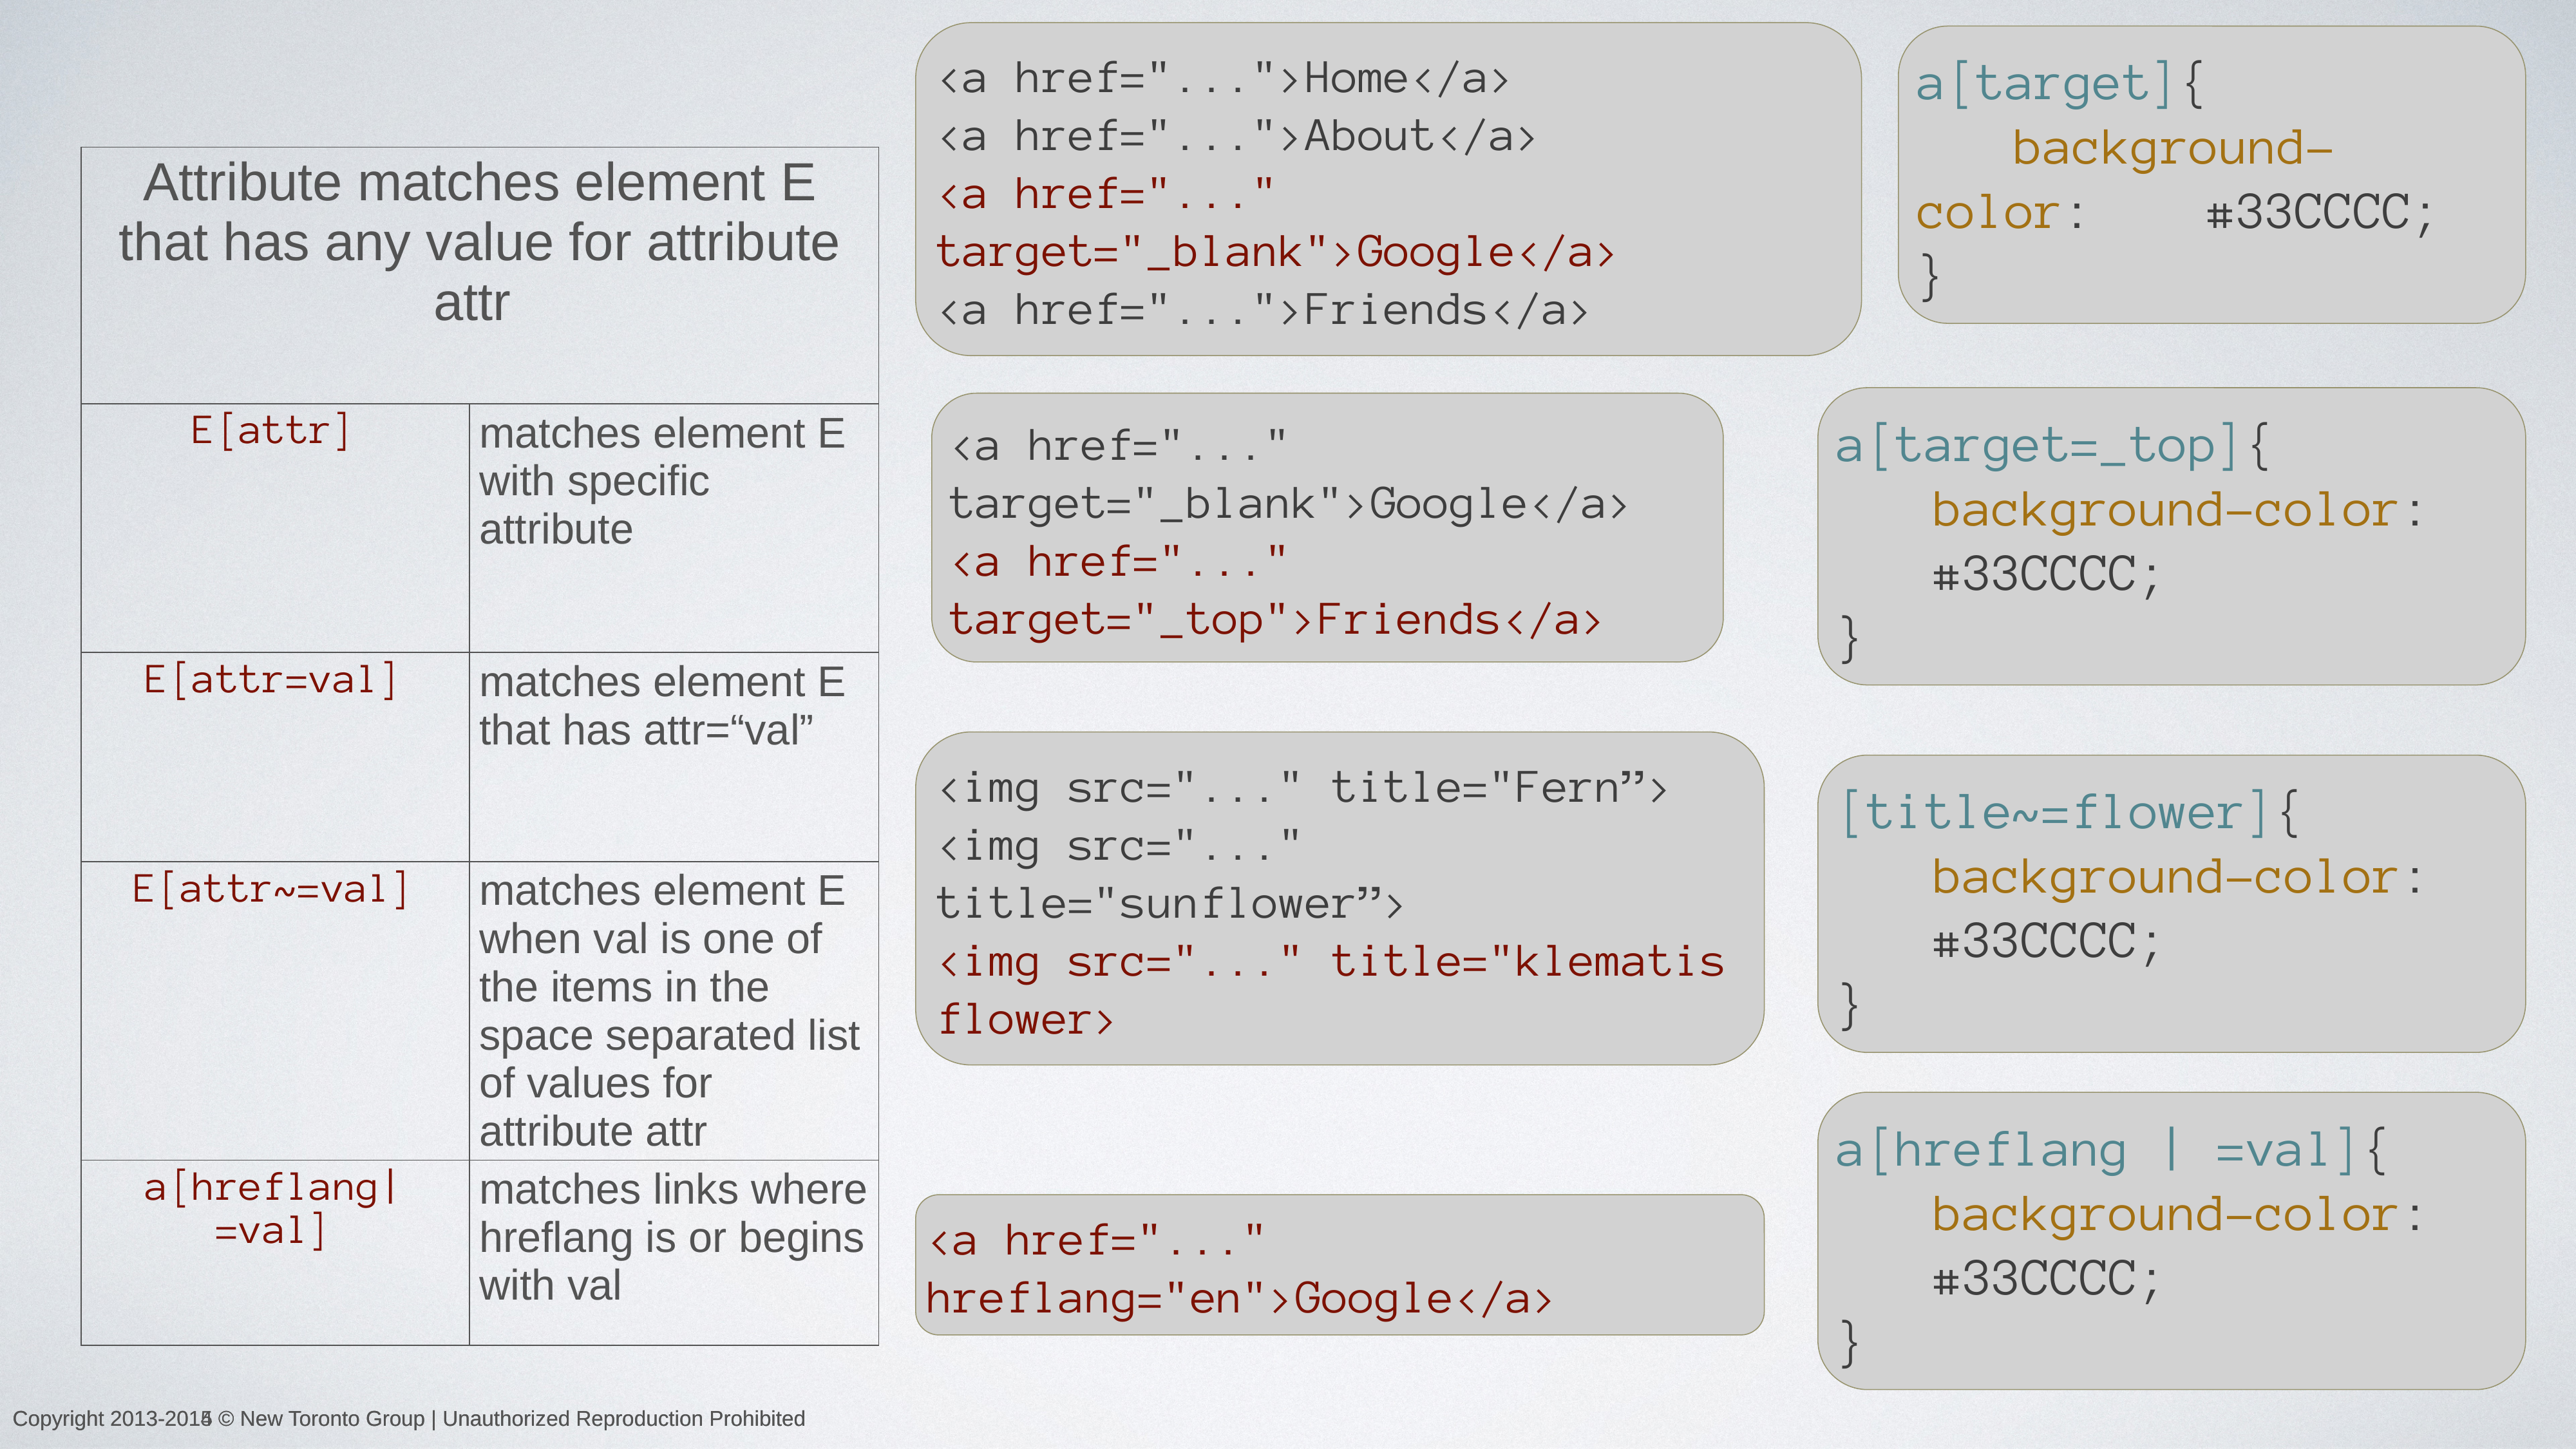

<a href="...">Home</a>
<a href="...">About</a>
<a href="..." target="_blank">Google</a>
<a href="...">Friends</a>
a[target]{
	background-color: 	#33CCCC;
}
| Attribute matches element E that has any value for attribute attr |  |
| --- | --- |
| E[attr] | matches element E with specific attribute |
| E[attr=val] | matches element E that has attr=“val” |
| E[attr~=val] | matches element E when val is one of the items in the space separated list of values for attribute attr |
| a[hreflang|=val] | matches links where hreflang is or begins with val |
a[target=_top]{
	background-color: 	#33CCCC;
}
<a href="..." target="_blank">Google</a>
<a href="..." target="_top">Friends</a>
<img src="..." title="Fern”>
<img src="..." title="sunflower”>
<img src="..." title="klematis flower>
[title~=flower]{
	background-color: 	#33CCCC;
}
a[hreflang | =val]{
	background-color: 	#33CCCC;
}
<a href="..." hreflang="en">Google</a>